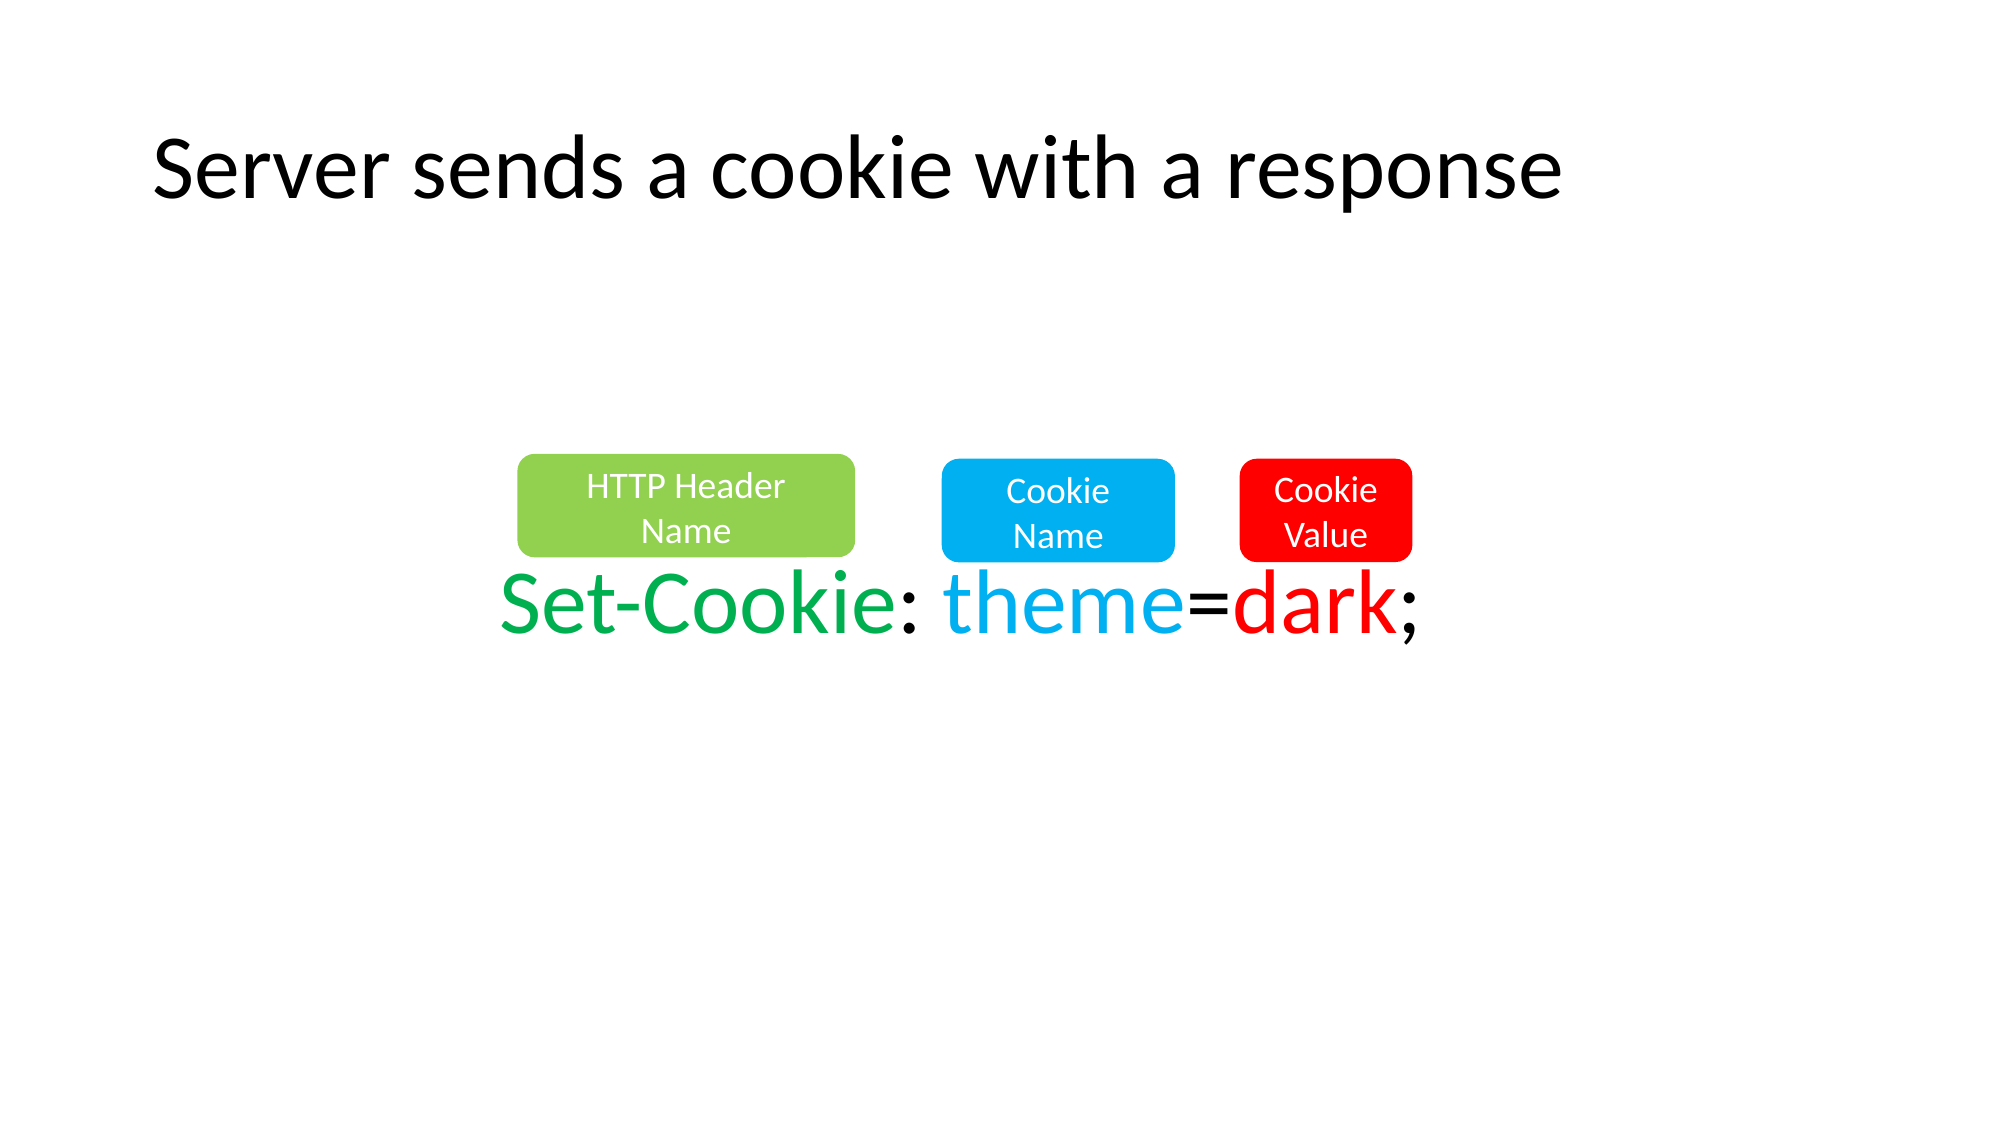

# Server sends a cookie with a response
HTTP Header Name
Cookie Name
Cookie Value
Set-Cookie: theme=dark;